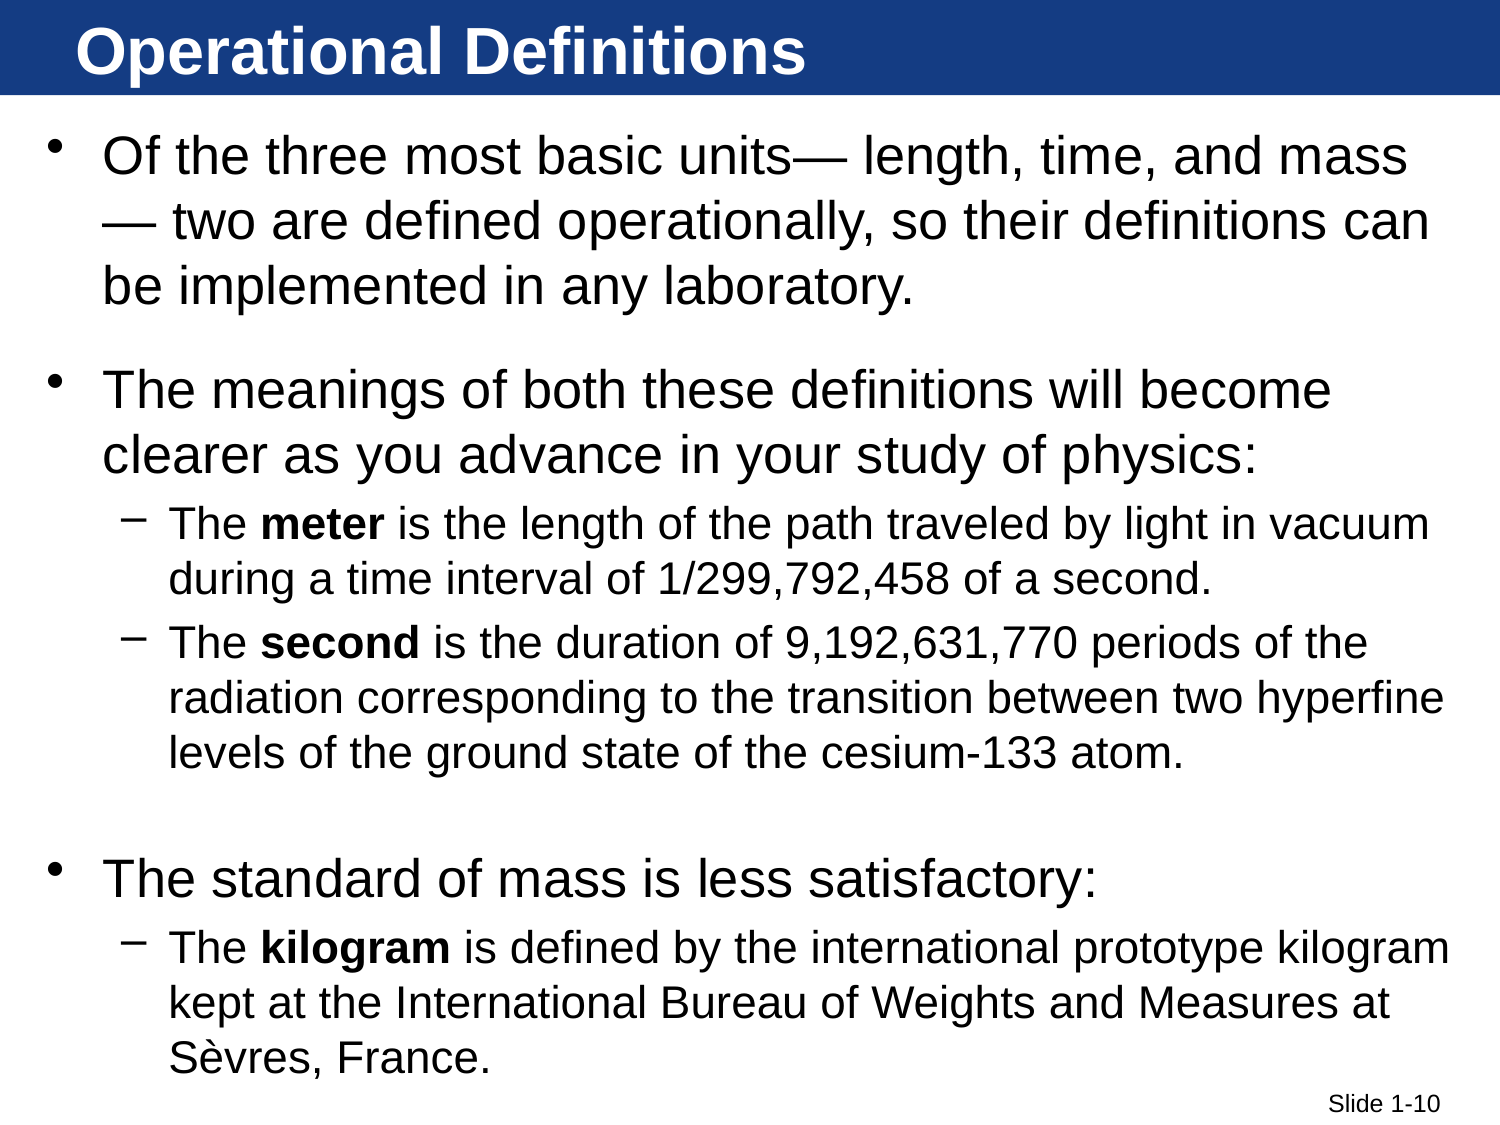

# Operational Definitions
Of the three most basic units— length, time, and mass — two are defined operationally, so their definitions can be implemented in any laboratory.

The meanings of both these definitions will become clearer as you advance in your study of physics:
The meter is the length of the path traveled by light in vacuum during a time interval of 1/299,792,458 of a second.
The second is the duration of 9,192,631,770 periods of the radiation corresponding to the transition between two hyperfine levels of the ground state of the cesium-133 atom.

The standard of mass is less satisfactory:
The kilogram is defined by the international prototype kilogram kept at the International Bureau of Weights and Measures at Sèvres, France.